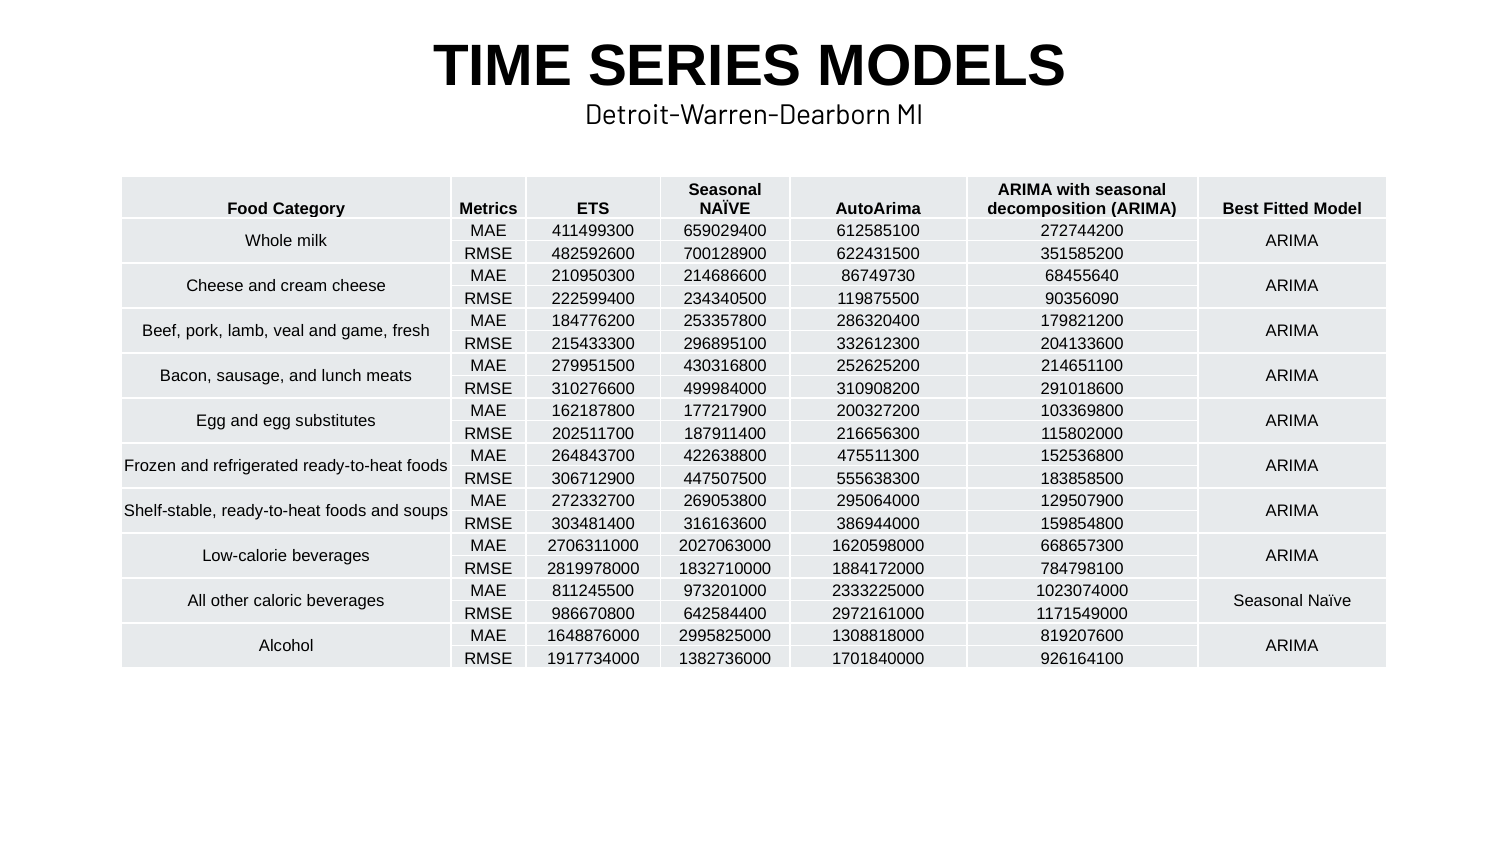

# TIME SERIES MODELS
Detroit-Warren-Dearborn MI
| Food Category | Metrics | ETS | Seasonal NAÏVE | AutoArima | ARIMA with seasonal decomposition (ARIMA) | Best Fitted Model |
| --- | --- | --- | --- | --- | --- | --- |
| Whole milk | MAE | 411499300 | 659029400 | 612585100 | 272744200 | ARIMA |
|  | RMSE | 482592600 | 700128900 | 622431500 | 351585200 |  |
| Cheese and cream cheese | MAE | 210950300 | 214686600 | 86749730 | 68455640 | ARIMA |
|  | RMSE | 222599400 | 234340500 | 119875500 | 90356090 |  |
| Beef, pork, lamb, veal and game, fresh | MAE | 184776200 | 253357800 | 286320400 | 179821200 | ARIMA |
|  | RMSE | 215433300 | 296895100 | 332612300 | 204133600 |  |
| Bacon, sausage, and lunch meats | MAE | 279951500 | 430316800 | 252625200 | 214651100 | ARIMA |
|  | RMSE | 310276600 | 499984000 | 310908200 | 291018600 |  |
| Egg and egg substitutes | MAE | 162187800 | 177217900 | 200327200 | 103369800 | ARIMA |
|  | RMSE | 202511700 | 187911400 | 216656300 | 115802000 |  |
| Frozen and refrigerated ready-to-heat foods | MAE | 264843700 | 422638800 | 475511300 | 152536800 | ARIMA |
|  | RMSE | 306712900 | 447507500 | 555638300 | 183858500 |  |
| Shelf-stable, ready-to-heat foods and soups | MAE | 272332700 | 269053800 | 295064000 | 129507900 | ARIMA |
|  | RMSE | 303481400 | 316163600 | 386944000 | 159854800 |  |
| Low-calorie beverages | MAE | 2706311000 | 2027063000 | 1620598000 | 668657300 | ARIMA |
|  | RMSE | 2819978000 | 1832710000 | 1884172000 | 784798100 |  |
| All other caloric beverages | MAE | 811245500 | 973201000 | 2333225000 | 1023074000 | Seasonal Naïve |
|  | RMSE | 986670800 | 642584400 | 2972161000 | 1171549000 |  |
| Alcohol | MAE | 1648876000 | 2995825000 | 1308818000 | 819207600 | ARIMA |
|  | RMSE | 1917734000 | 1382736000 | 1701840000 | 926164100 |  |